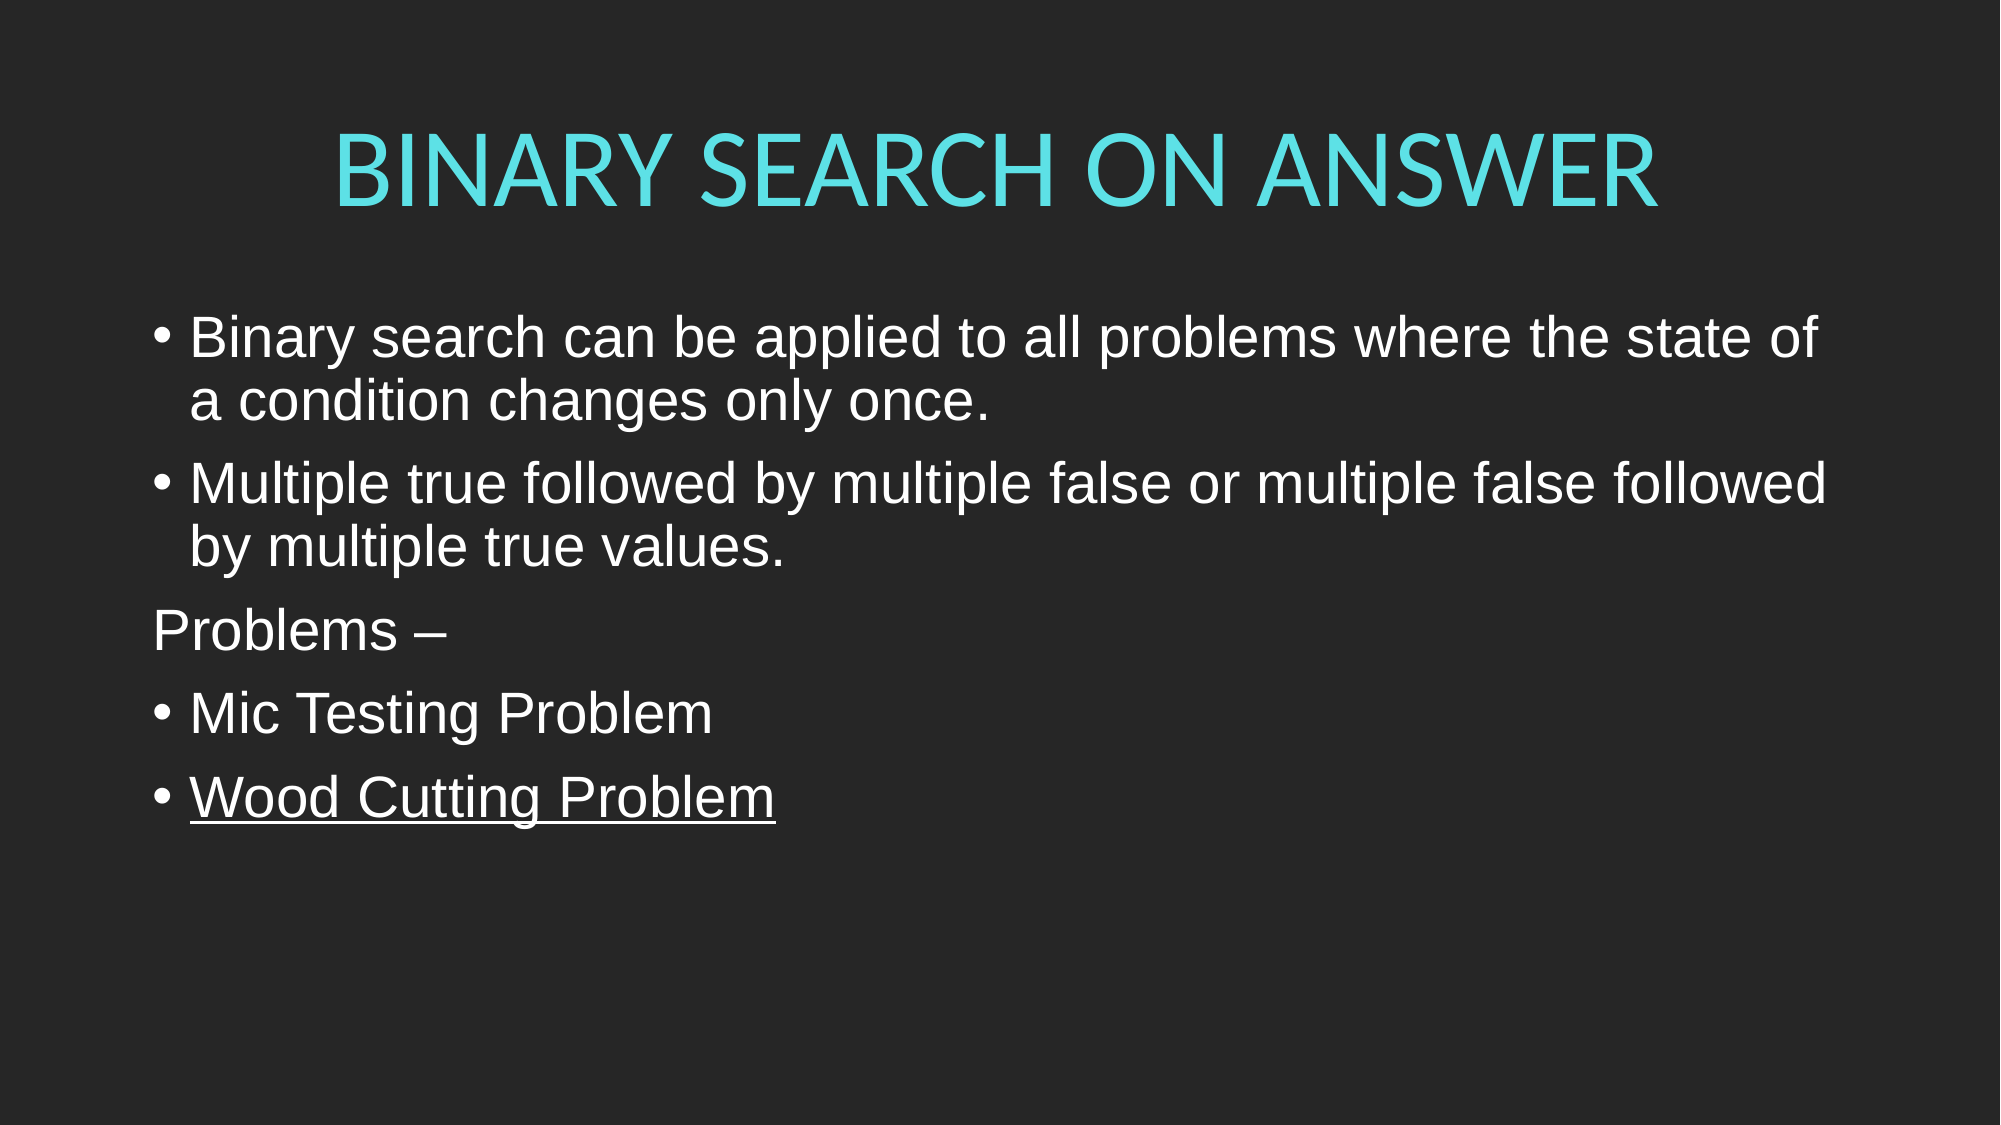

# BINARY SEARCH ON ANSWER
Binary search can be applied to all problems where the state of a condition changes only once.
Multiple true followed by multiple false or multiple false followed by multiple true values.
Problems –
Mic Testing Problem
Wood Cutting Problem